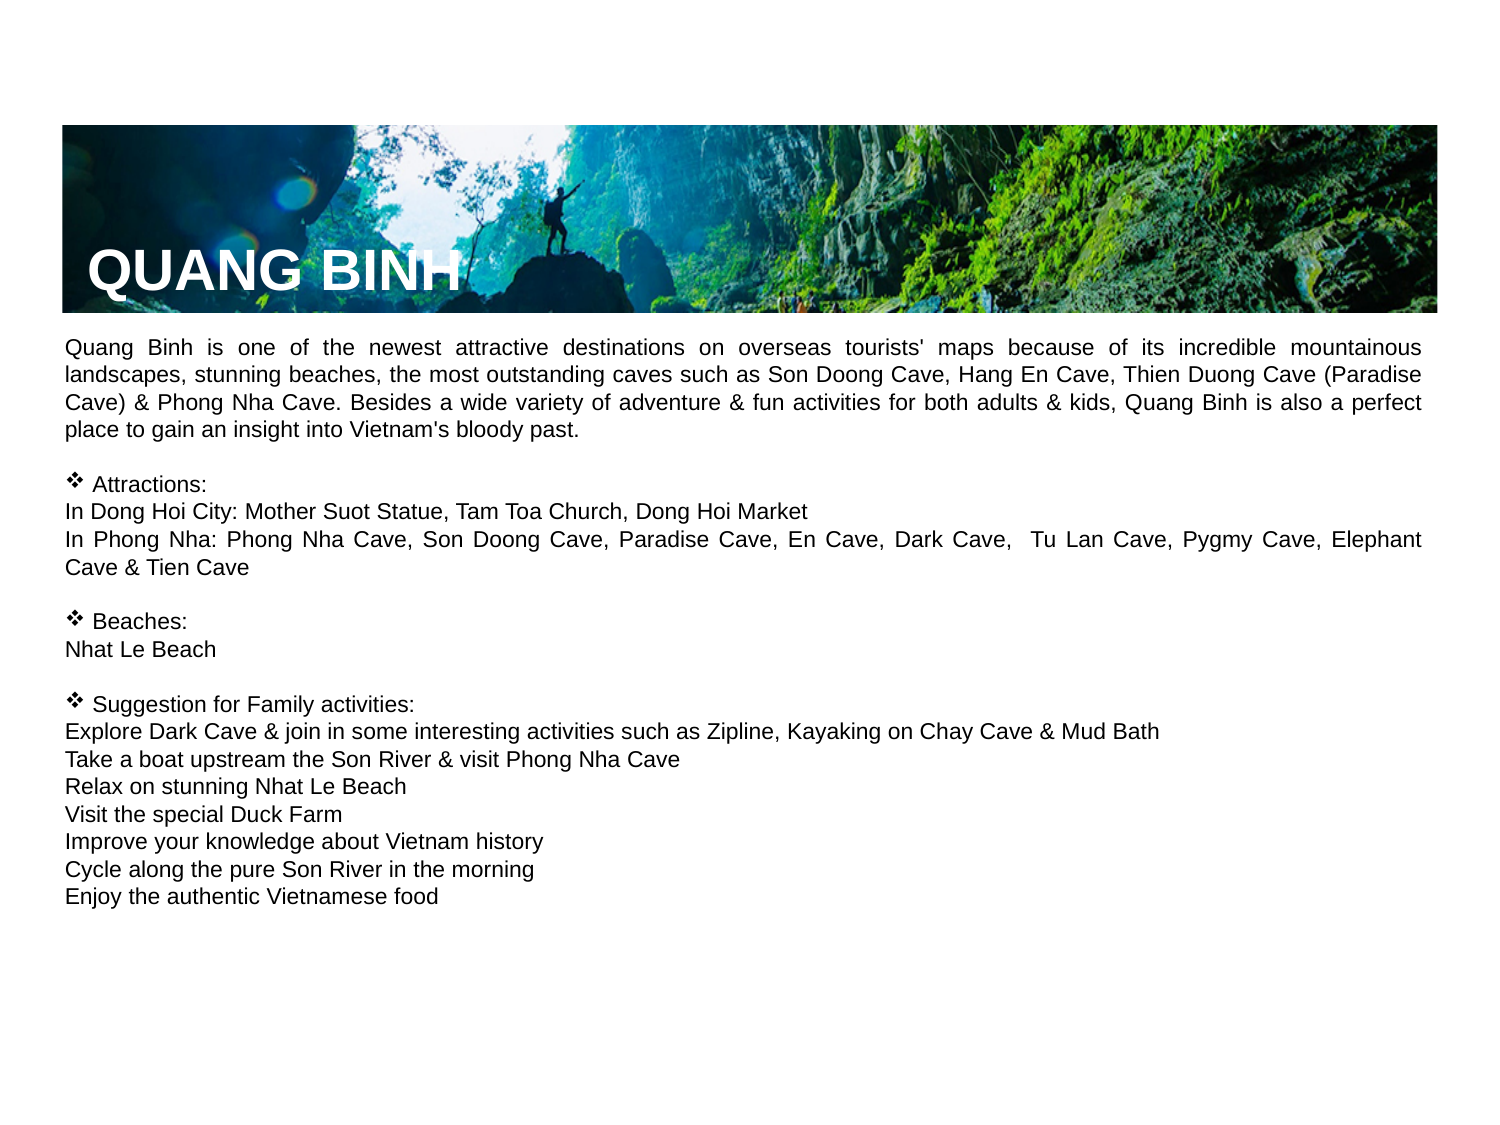

QUANG BINH
Quang Binh is one of the newest attractive destinations on overseas tourists' maps because of its incredible mountainous landscapes, stunning beaches, the most outstanding caves such as Son Doong Cave, Hang En Cave, Thien Duong Cave (Paradise Cave) & Phong Nha Cave. Besides a wide variety of adventure & fun activities for both adults & kids, Quang Binh is also a perfect place to gain an insight into Vietnam's bloody past.

 Attractions:
In Dong Hoi City: Mother Suot Statue, Tam Toa Church, Dong Hoi Market
In Phong Nha: Phong Nha Cave, Son Doong Cave, Paradise Cave, En Cave, Dark Cave,  Tu Lan Cave, Pygmy Cave, Elephant Cave & Tien Cave

 Beaches:
Nhat Le Beach

 Suggestion for Family activities:
Explore Dark Cave & join in some interesting activities such as Zipline, Kayaking on Chay Cave & Mud Bath
Take a boat upstream the Son River & visit Phong Nha Cave
Relax on stunning Nhat Le Beach
Visit the special Duck Farm
Improve your knowledge about Vietnam history
Cycle along the pure Son River in the morning
Enjoy the authentic Vietnamese food